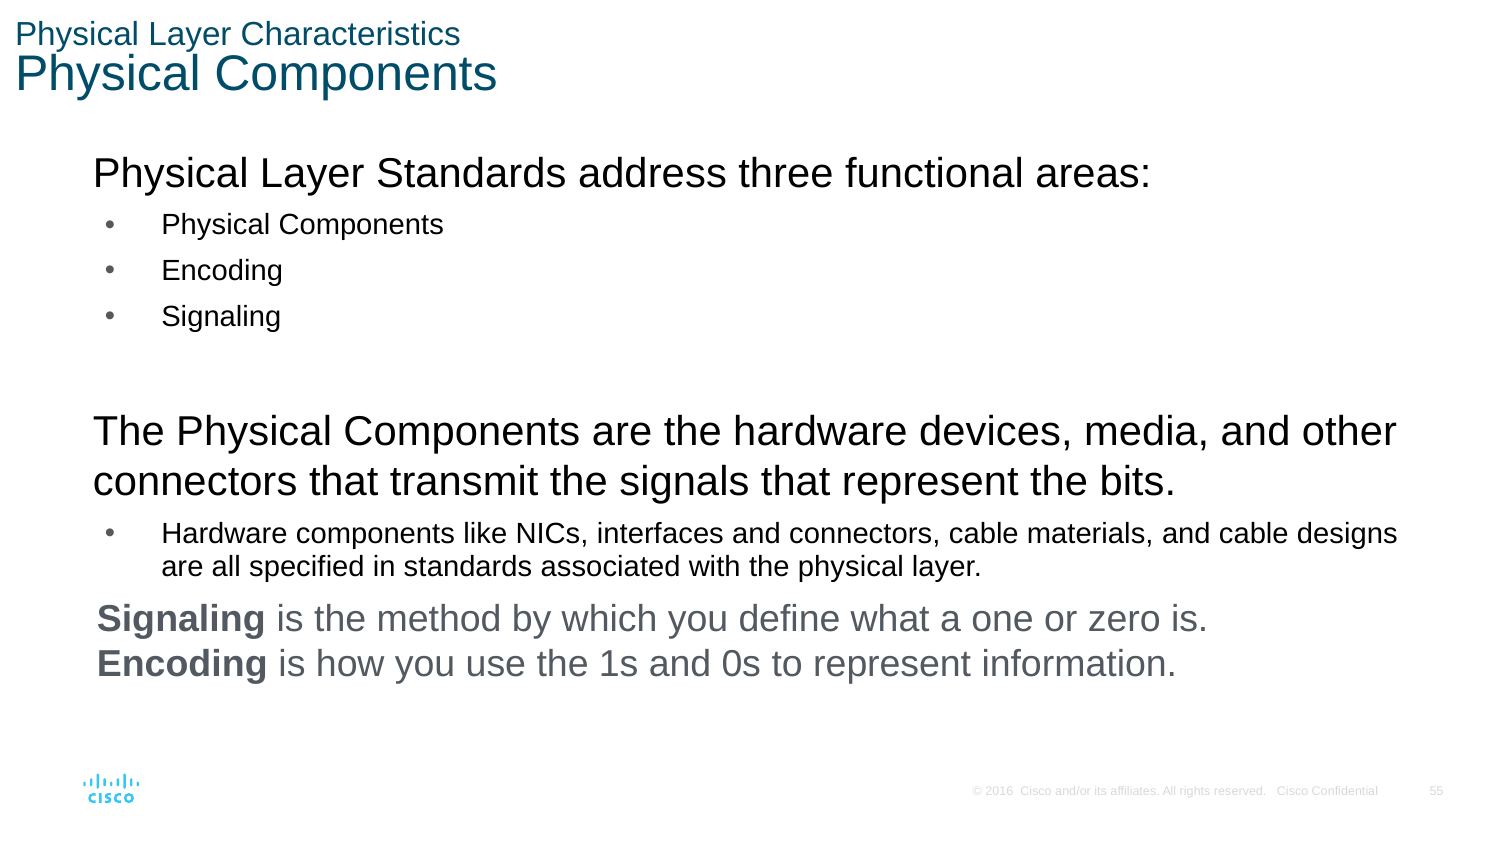

# Physical Layer Characteristics Physical Components
Physical Layer Standards address three functional areas:
Physical Components
Encoding
Signaling

The Physical Components are the hardware devices, media, and other connectors that transmit the signals that represent the bits.
Hardware components like NICs, interfaces and connectors, cable materials, and cable designs are all specified in standards associated with the physical layer.
Signaling is the method by which you define what a one or zero is.
Encoding is how you use the 1s and 0s to represent information.